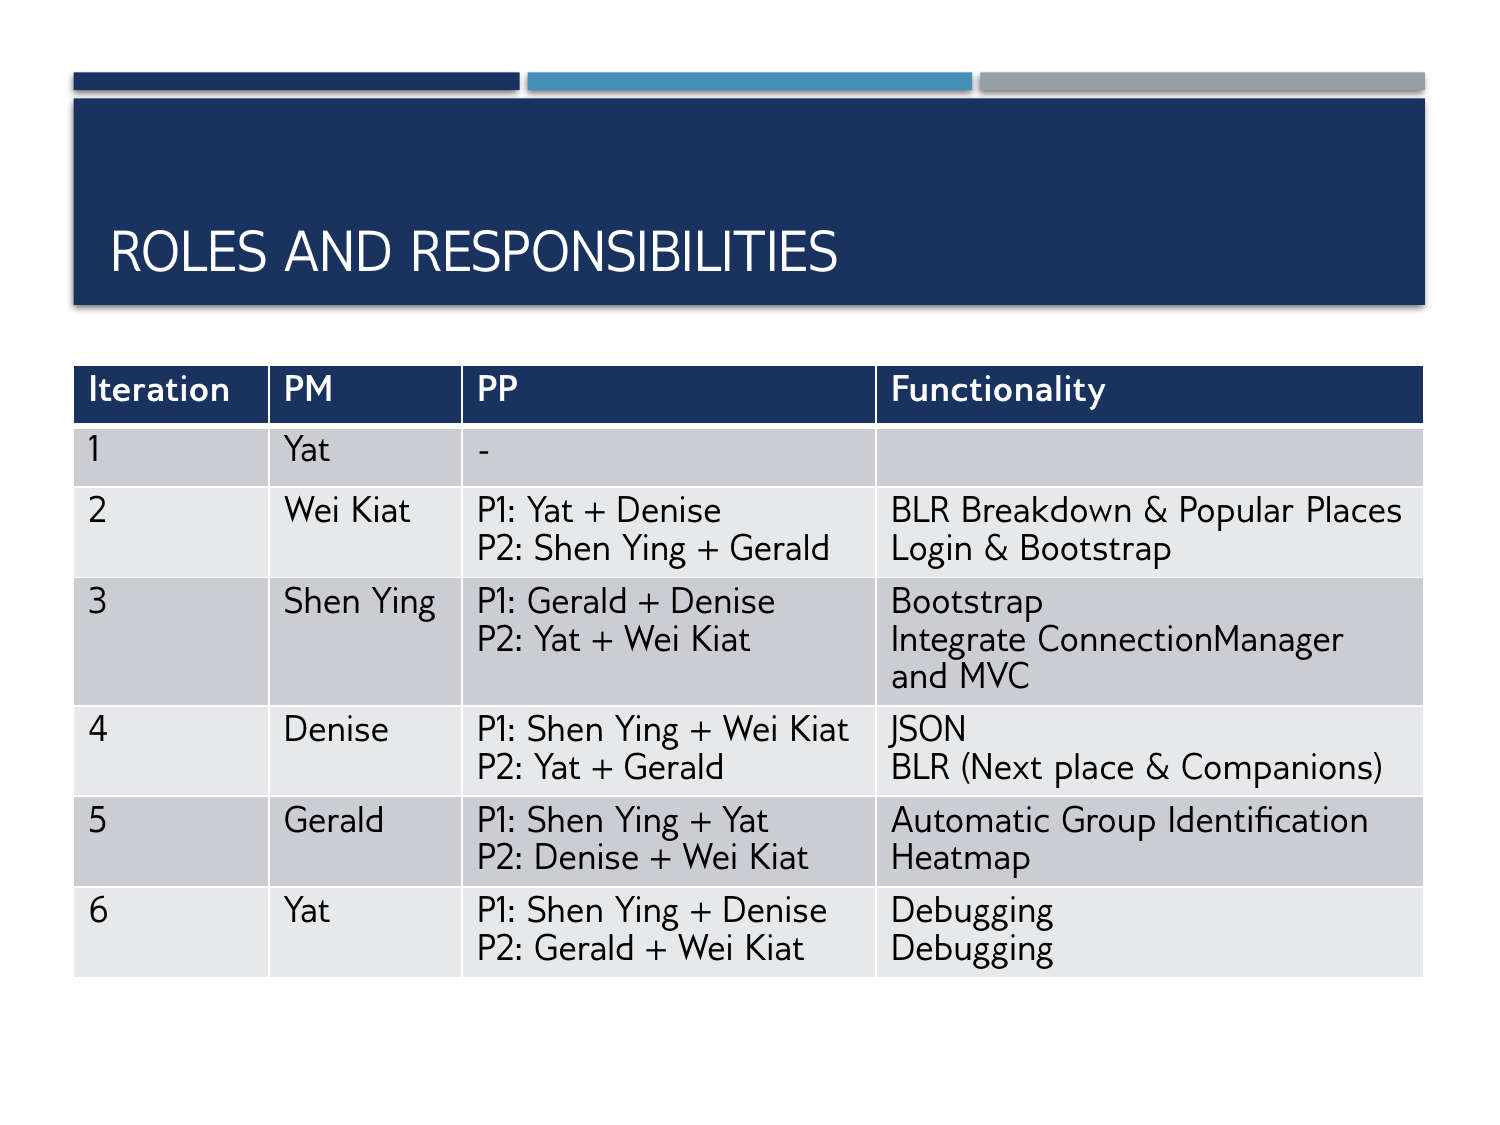

# Roles and Responsibilities
| Iteration | PM | PP | Functionality |
| --- | --- | --- | --- |
| 1 | Yat | - |  |
| 2 | Wei Kiat | P1: Yat + Denise P2: Shen Ying + Gerald | BLR Breakdown & Popular Places Login & Bootstrap |
| 3 | Shen Ying | P1: Gerald + Denise P2: Yat + Wei Kiat | Bootstrap Integrate ConnectionManager and MVC |
| 4 | Denise | P1: Shen Ying + Wei Kiat P2: Yat + Gerald | JSON BLR (Next place & Companions) |
| 5 | Gerald | P1: Shen Ying + Yat P2: Denise + Wei Kiat | Automatic Group Identification Heatmap |
| 6 | Yat | P1: Shen Ying + Denise P2: Gerald + Wei Kiat | Debugging Debugging |